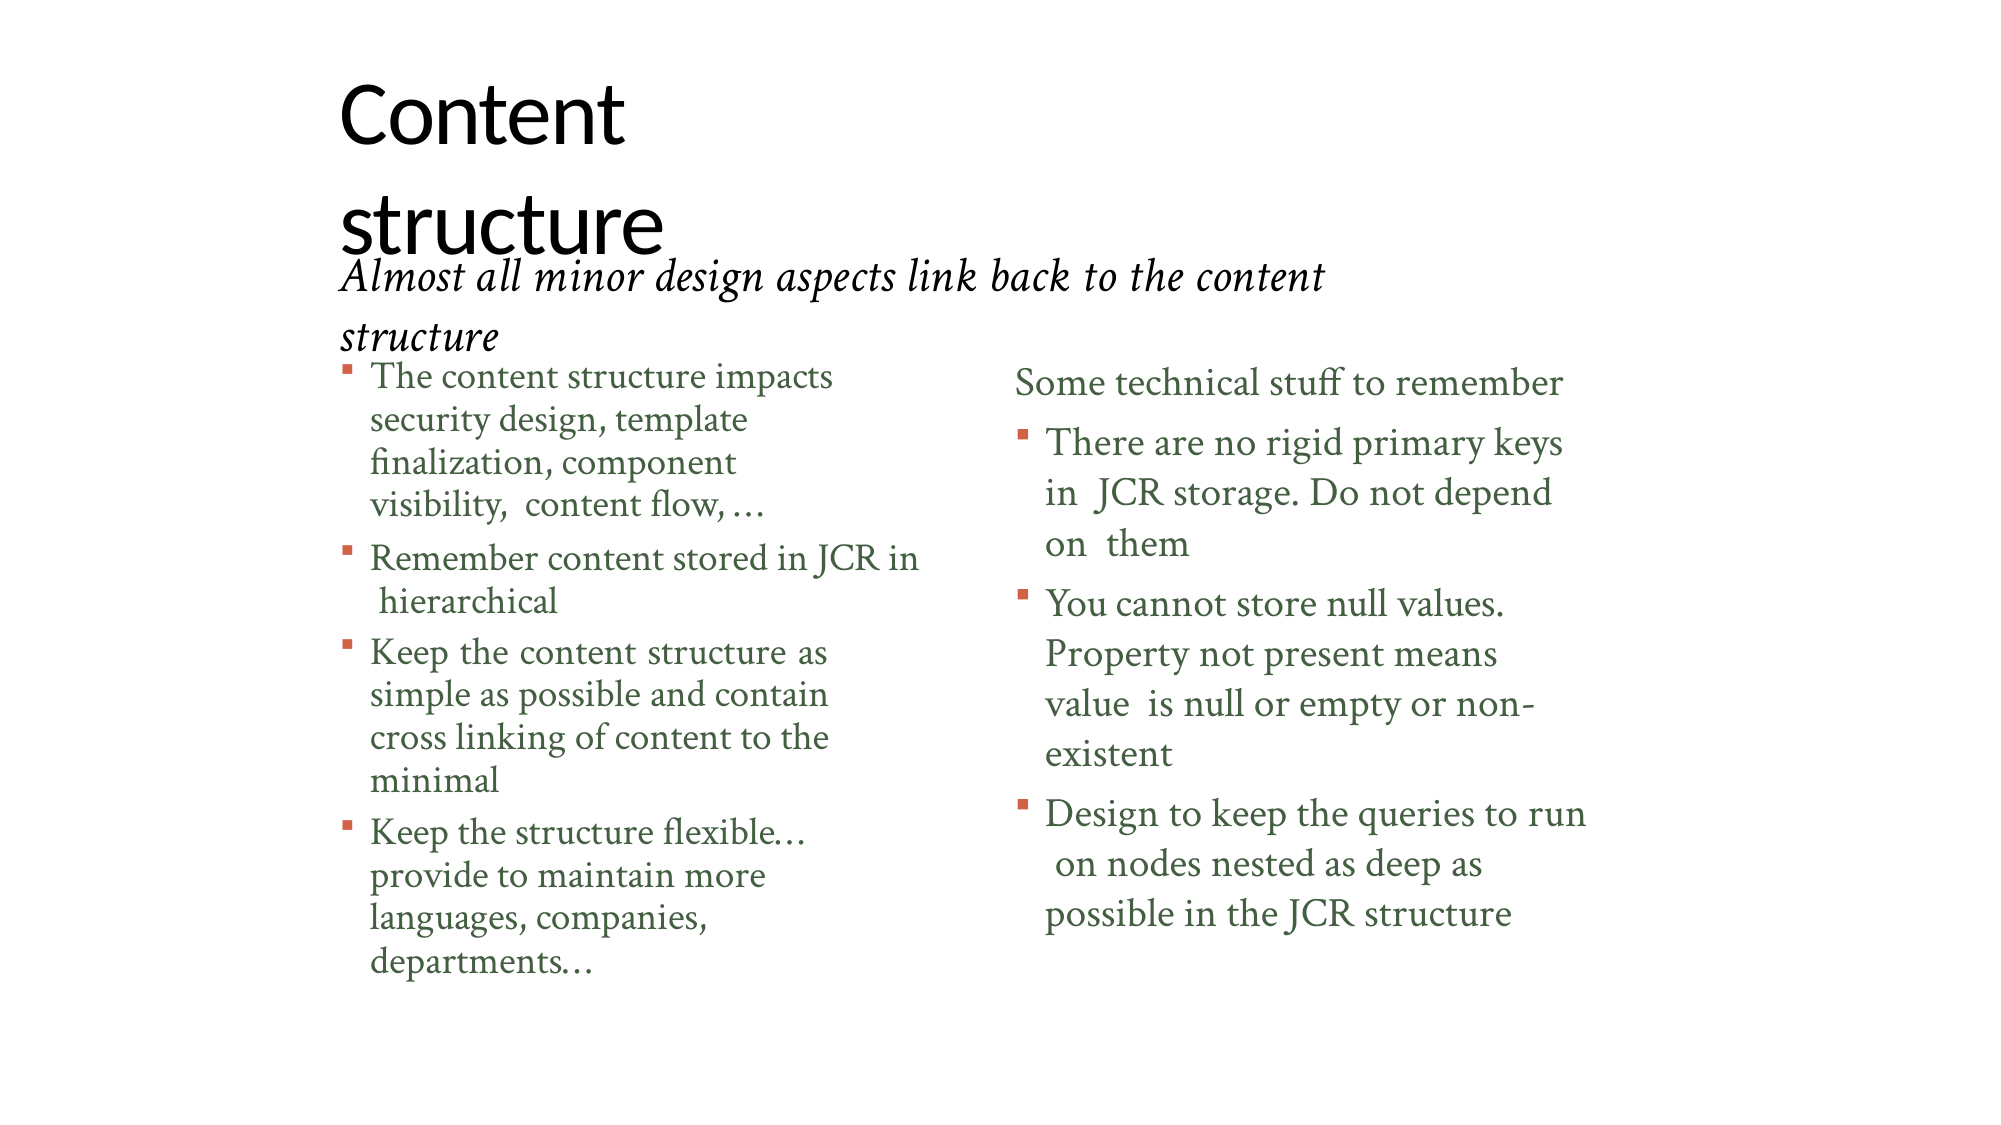

# Content structure
Almost all minor design aspects link back to the content structure
Some technical stuff to remember
There are no rigid primary keys in  JCR storage. Do not depend on  them
You cannot store null values.  Property not present means value  is null or empty or non-existent
Design to keep the queries to run  on nodes nested as deep as  possible in the JCR structure
The content structure impacts  security design, template  finalization, component visibility,  content flow, …
Remember content stored in JCR in  hierarchical
Keep the content structure as  simple as possible and contain  cross linking of content to the  minimal
Keep the structure flexible…  provide to maintain more  languages, companies,
departments…